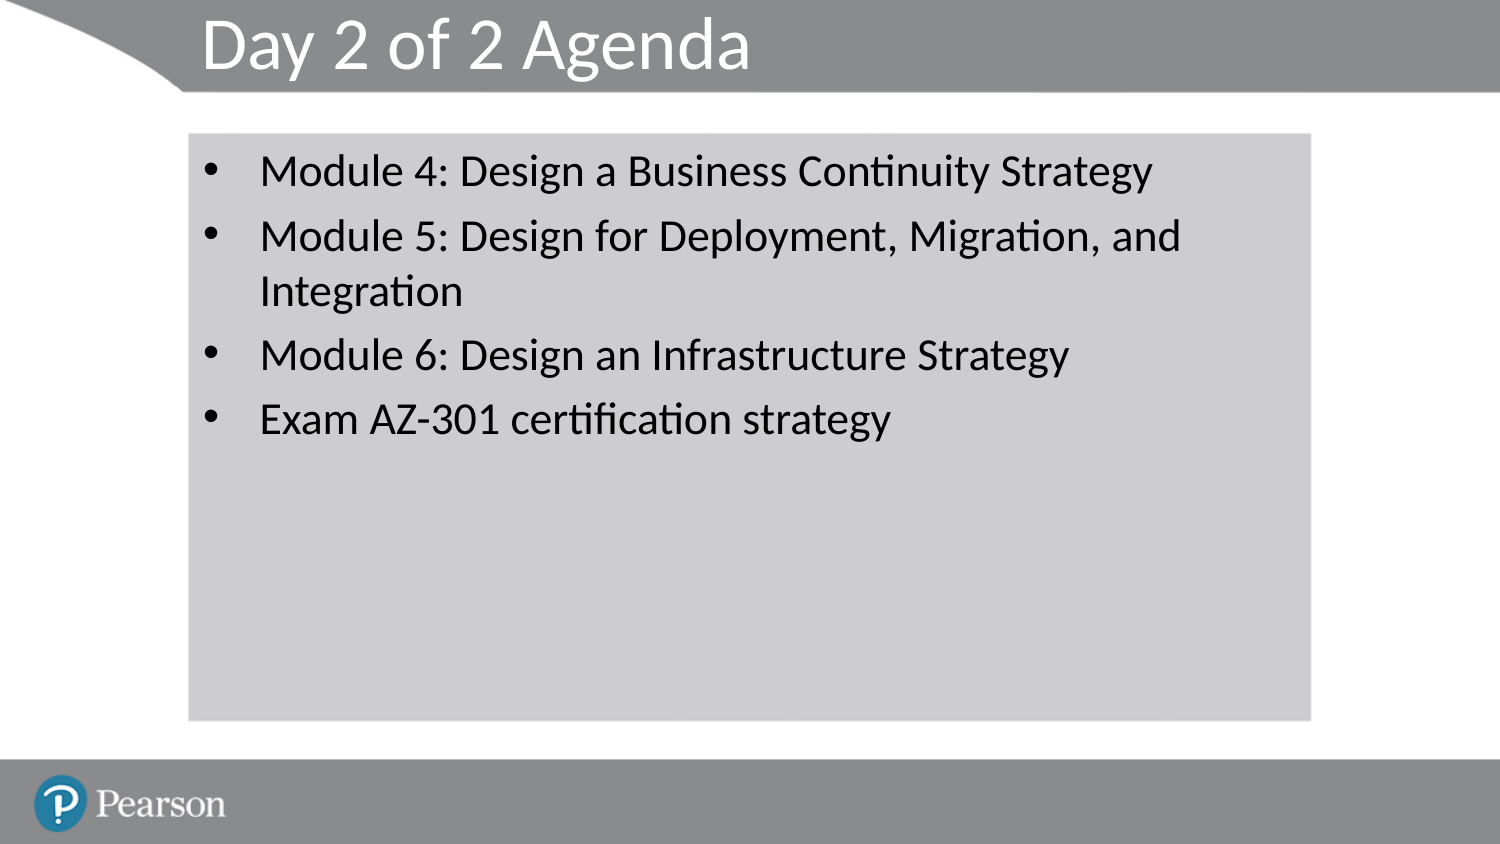

# Day 2 of 2 Agenda
Module 4: Design a Business Continuity Strategy
Module 5: Design for Deployment, Migration, and 
Integration
Module 6: Design an Infrastructure Strategy
Exam AZ-301 certification strategy